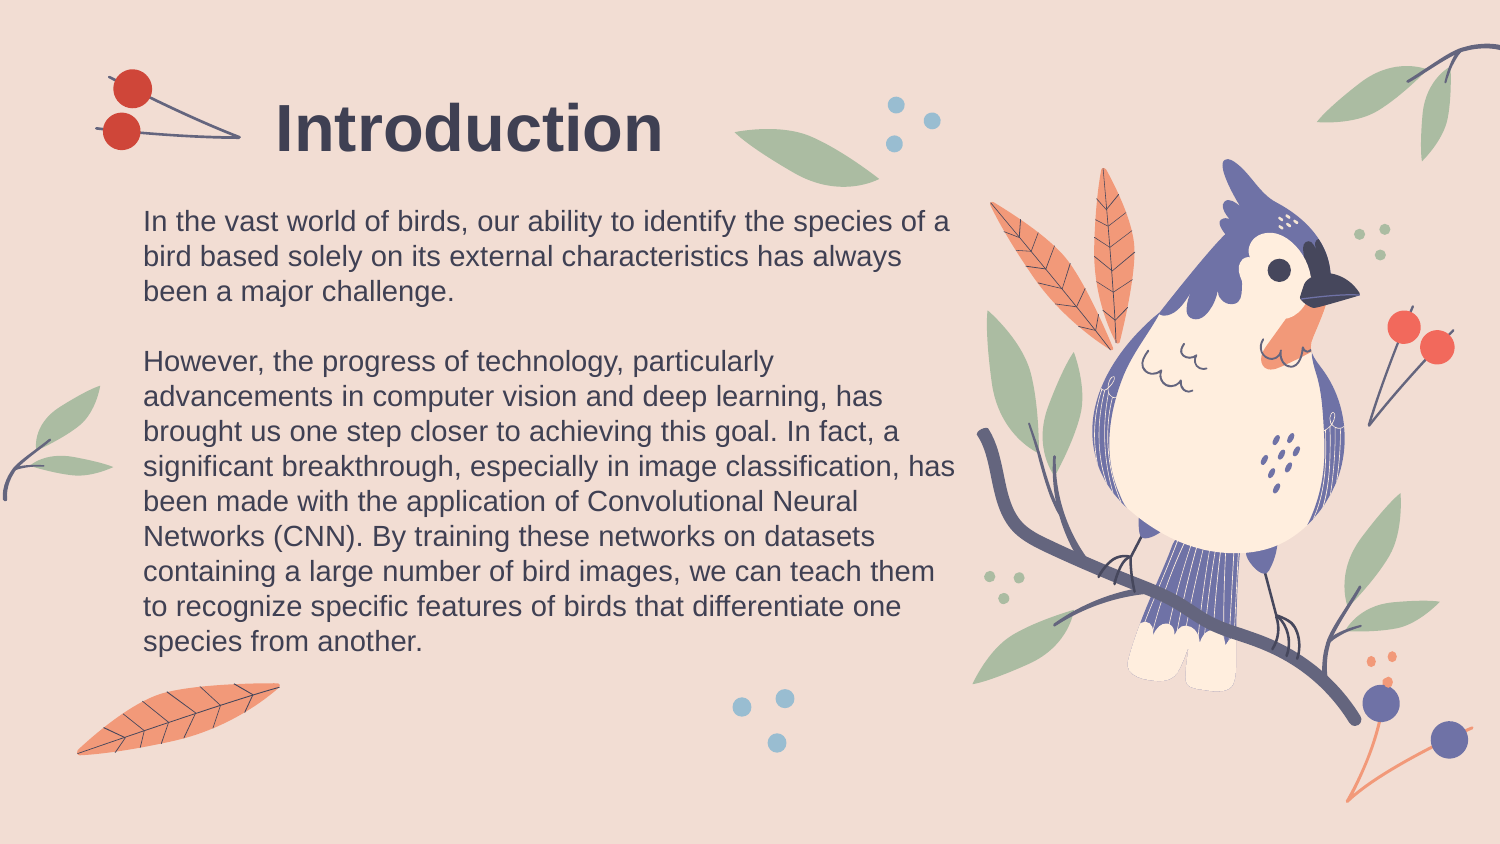

# Introduction

In the vast world of birds, our ability to identify the species of a bird based solely on its external characteristics has always been a major challenge.

However, the progress of technology, particularly advancements in computer vision and deep learning, has brought us one step closer to achieving this goal. In fact, a significant breakthrough, especially in image classification, has been made with the application of Convolutional Neural Networks (CNN). By training these networks on datasets containing a large number of bird images, we can teach them to recognize specific features of birds that differentiate one species from another.